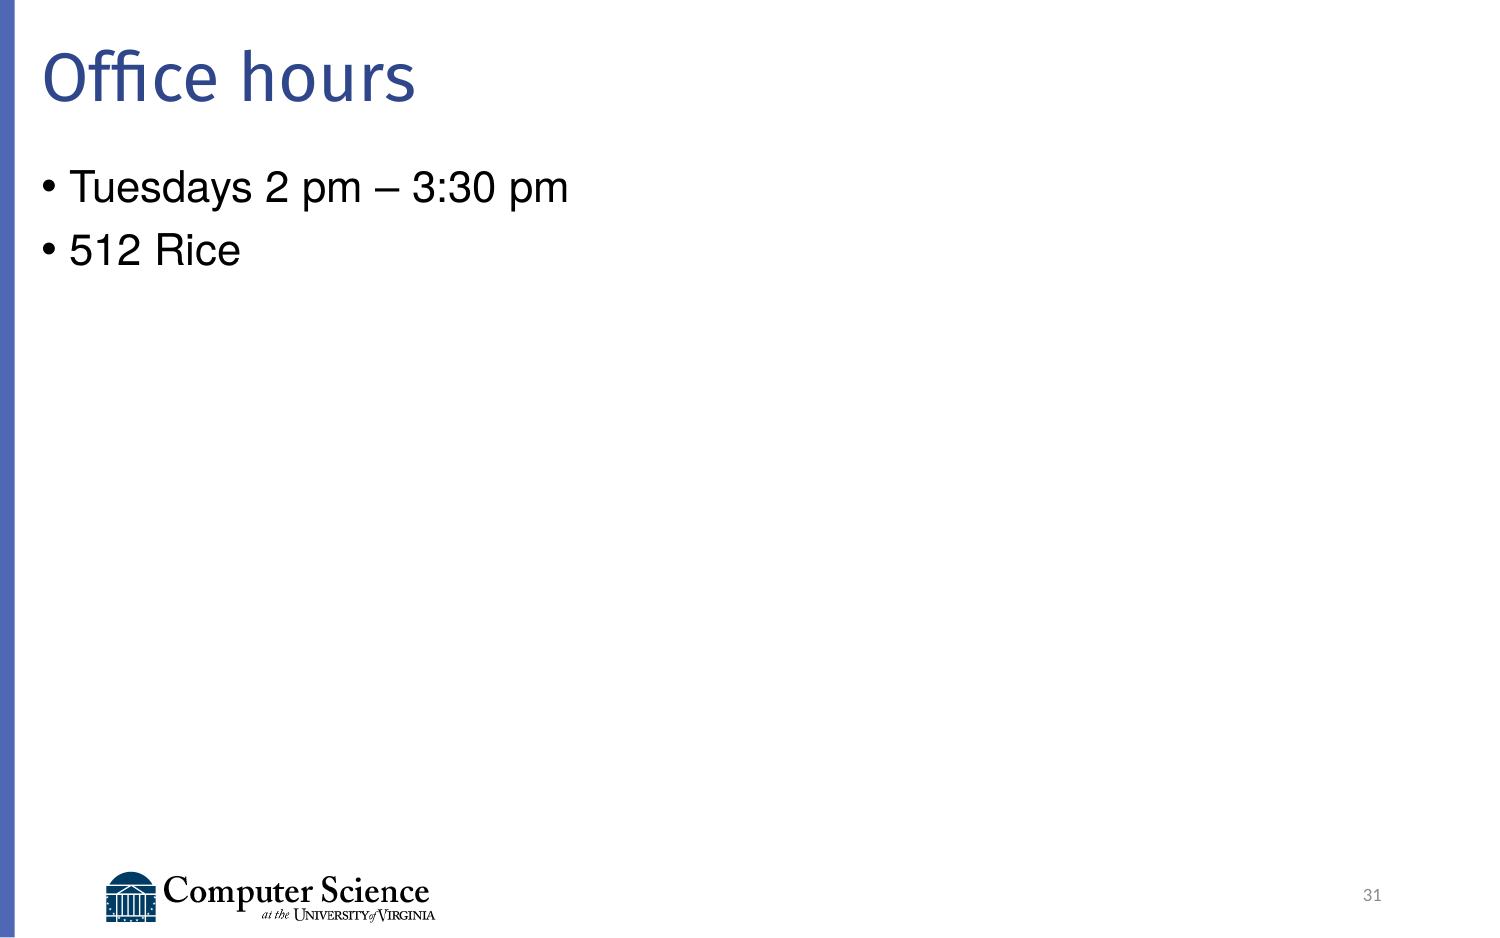

# Office hours
Tuesdays 2 pm – 3:30 pm
512 Rice
31